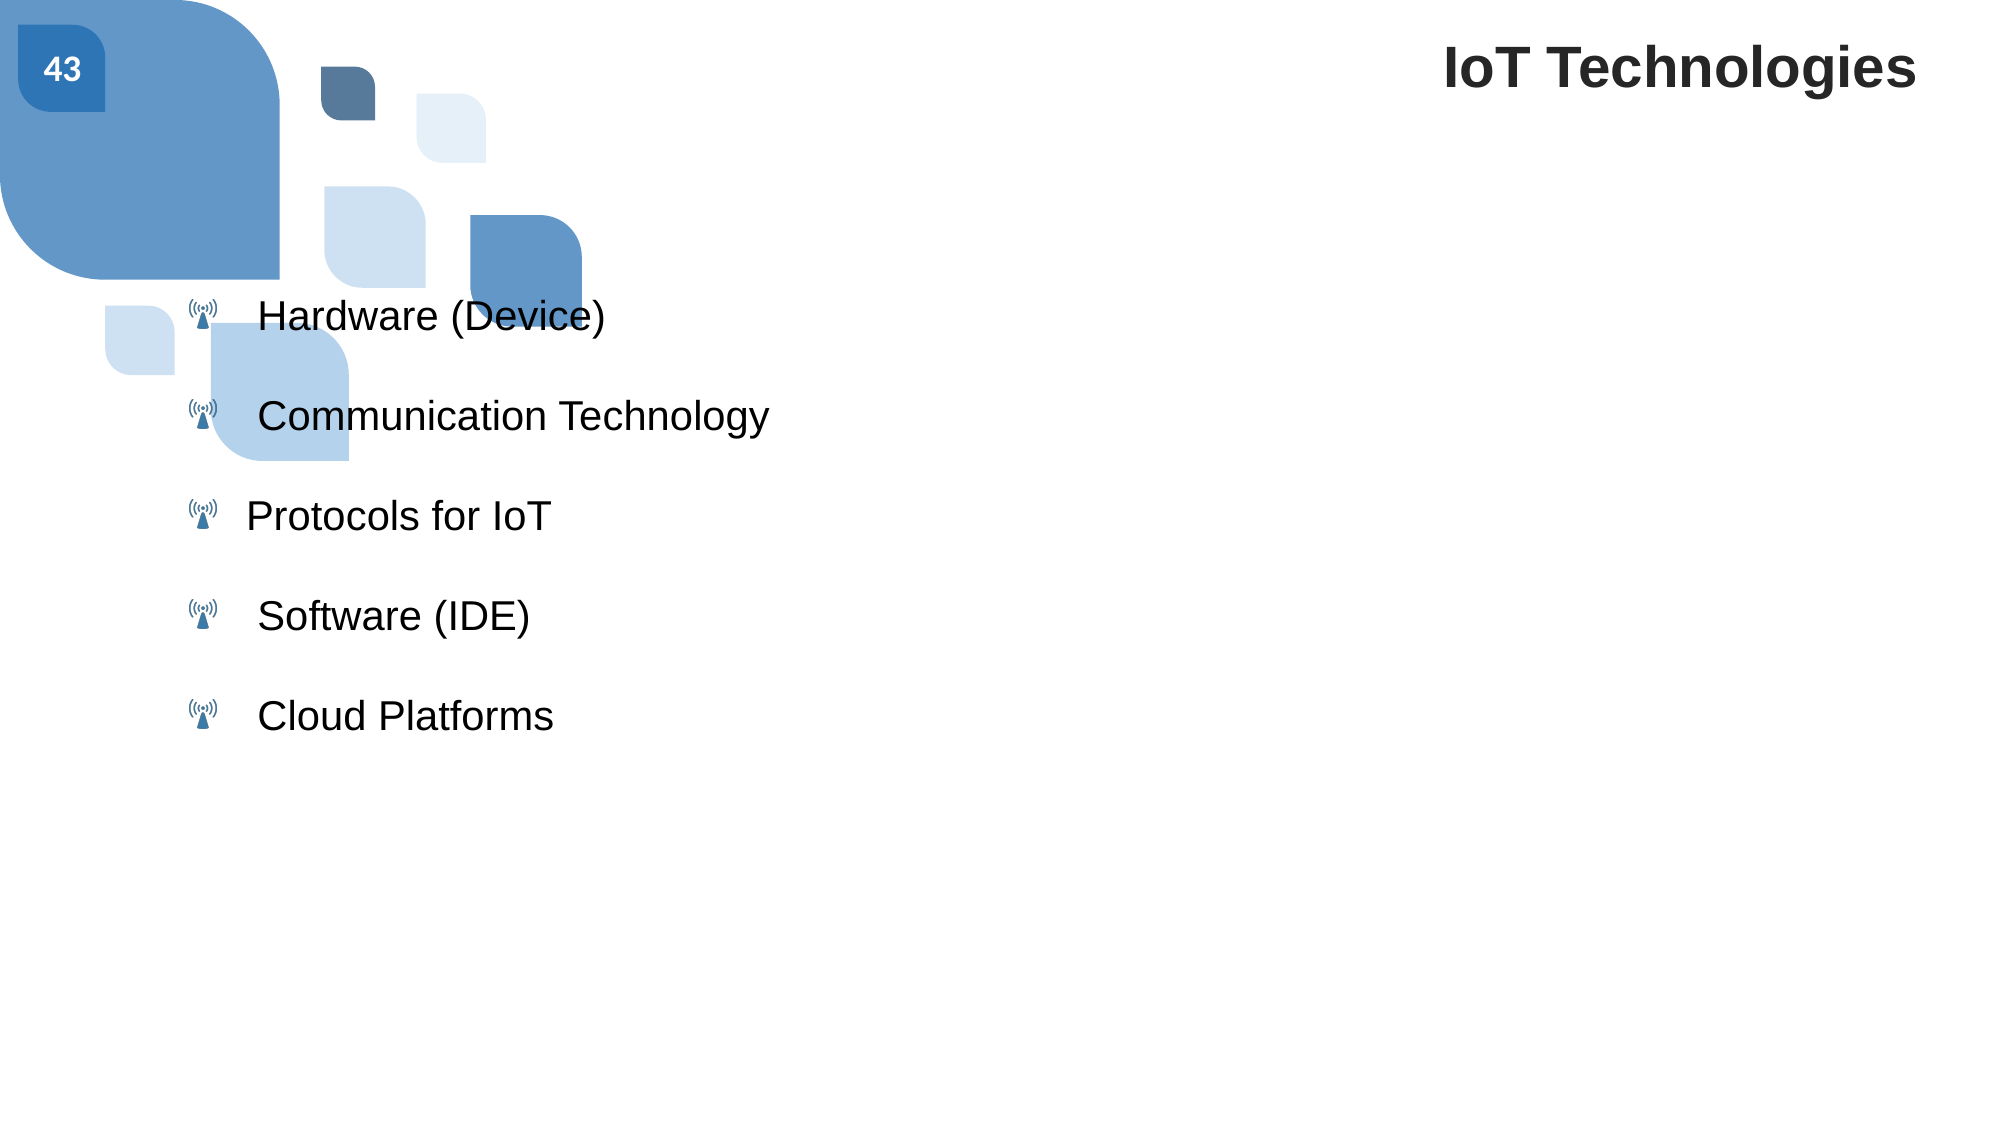

# IoT Technologies
 Hardware (Device)

 Communication Technology

Protocols for IoT

 Software (IDE)

 Cloud Platforms